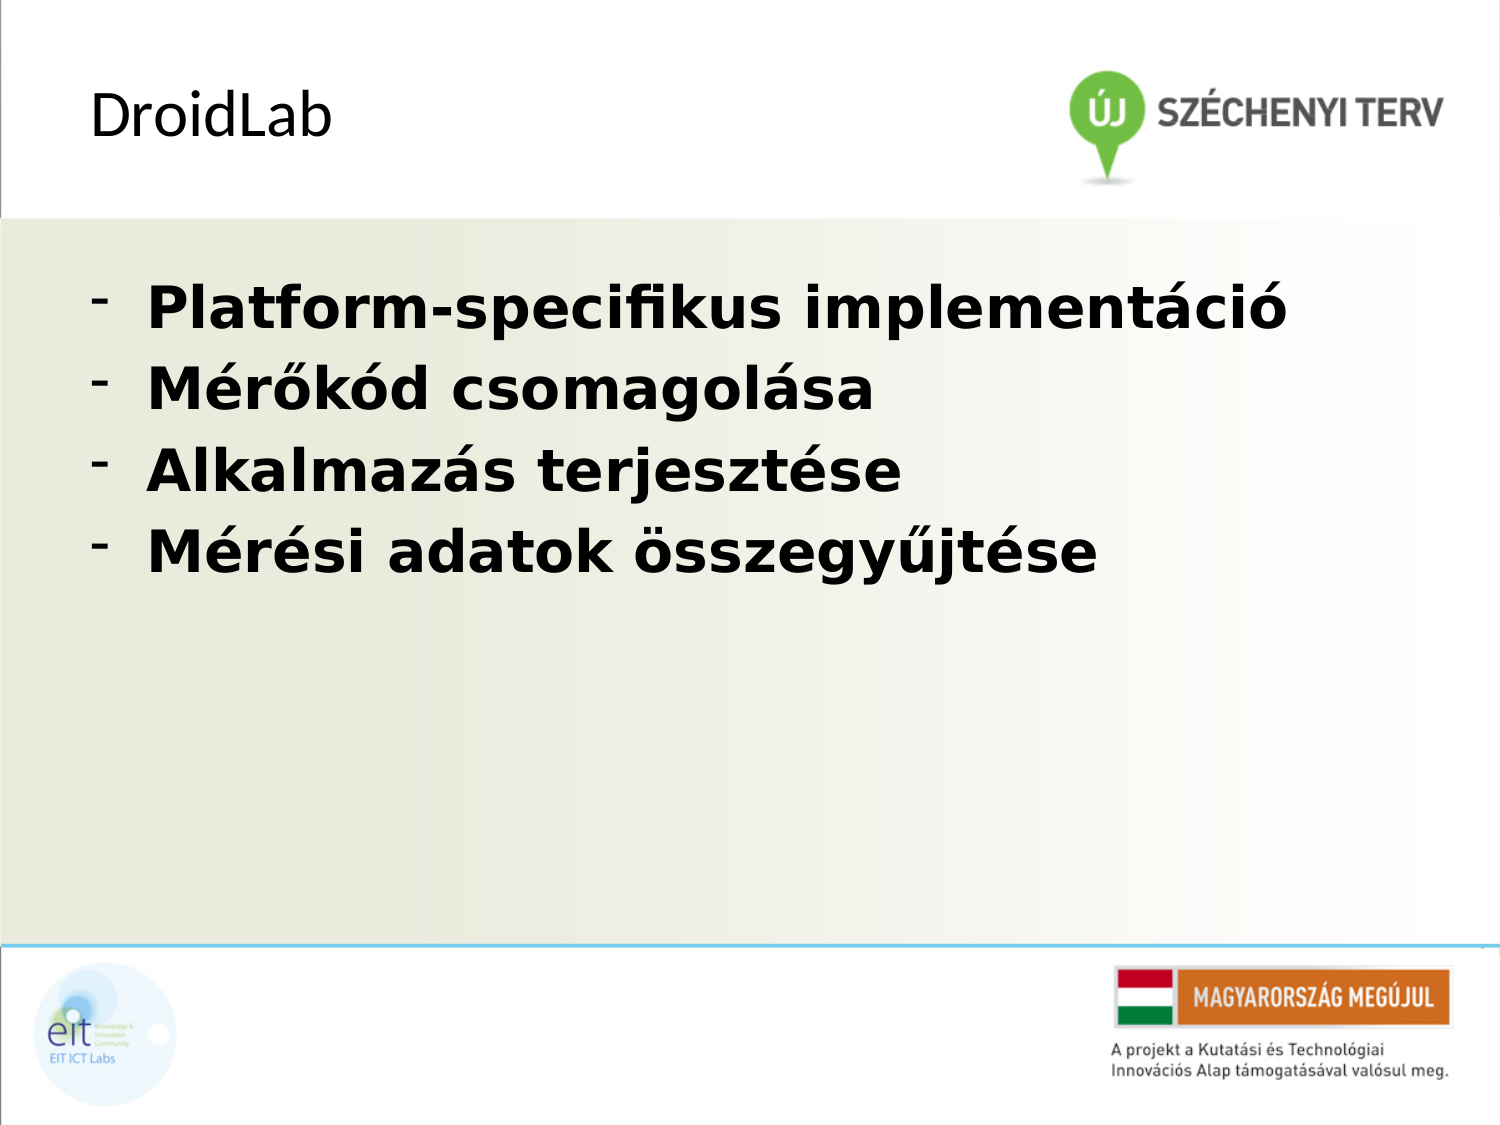

# DroidLab
Platform-specifikus implementáció
Mérőkód csomagolása
Alkalmazás terjesztése
Mérési adatok összegyűjtése